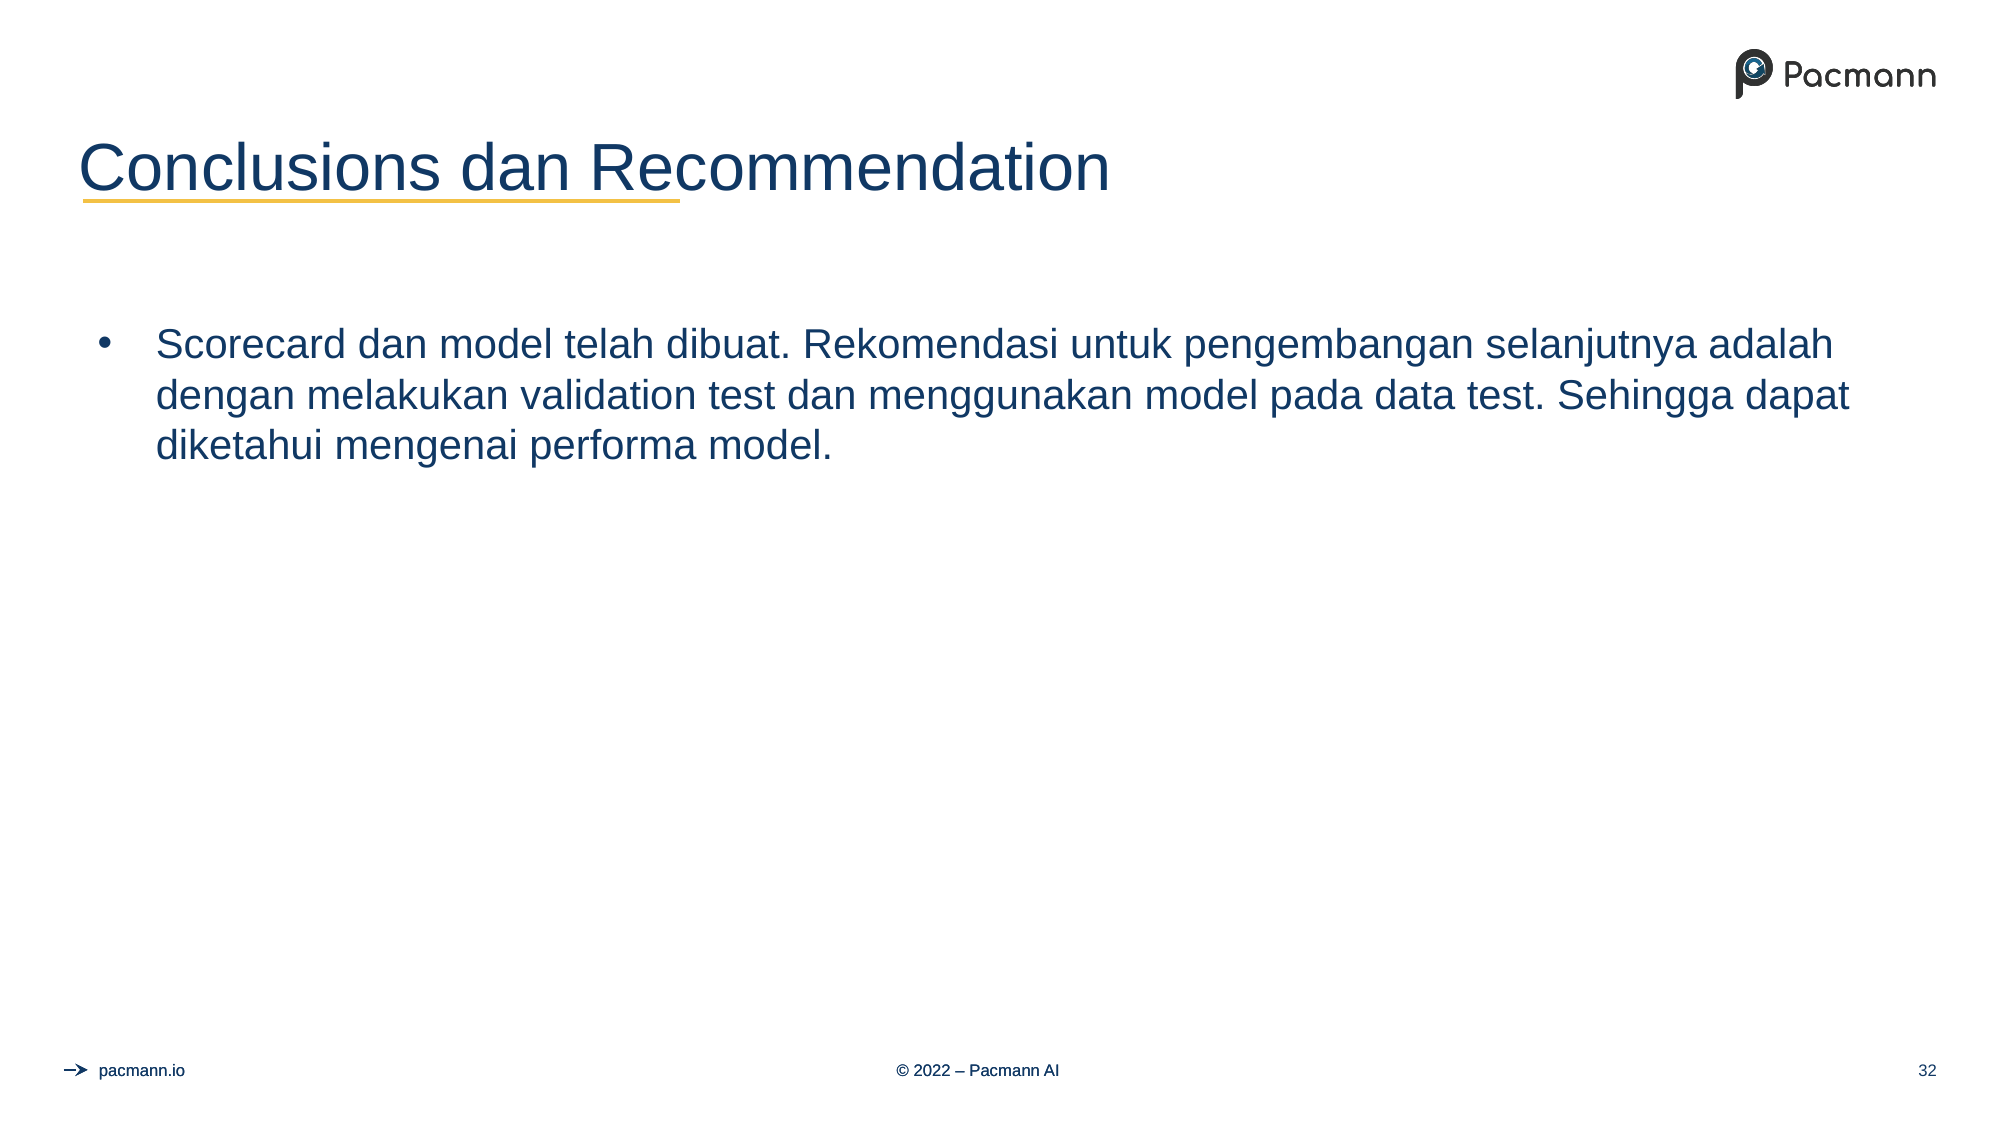

# Conclusions dan Recommendation

Scorecard dan model telah dibuat. Rekomendasi untuk pengembangan selanjutnya adalah dengan melakukan validation test dan menggunakan model pada data test. Sehingga dapat diketahui mengenai performa model.